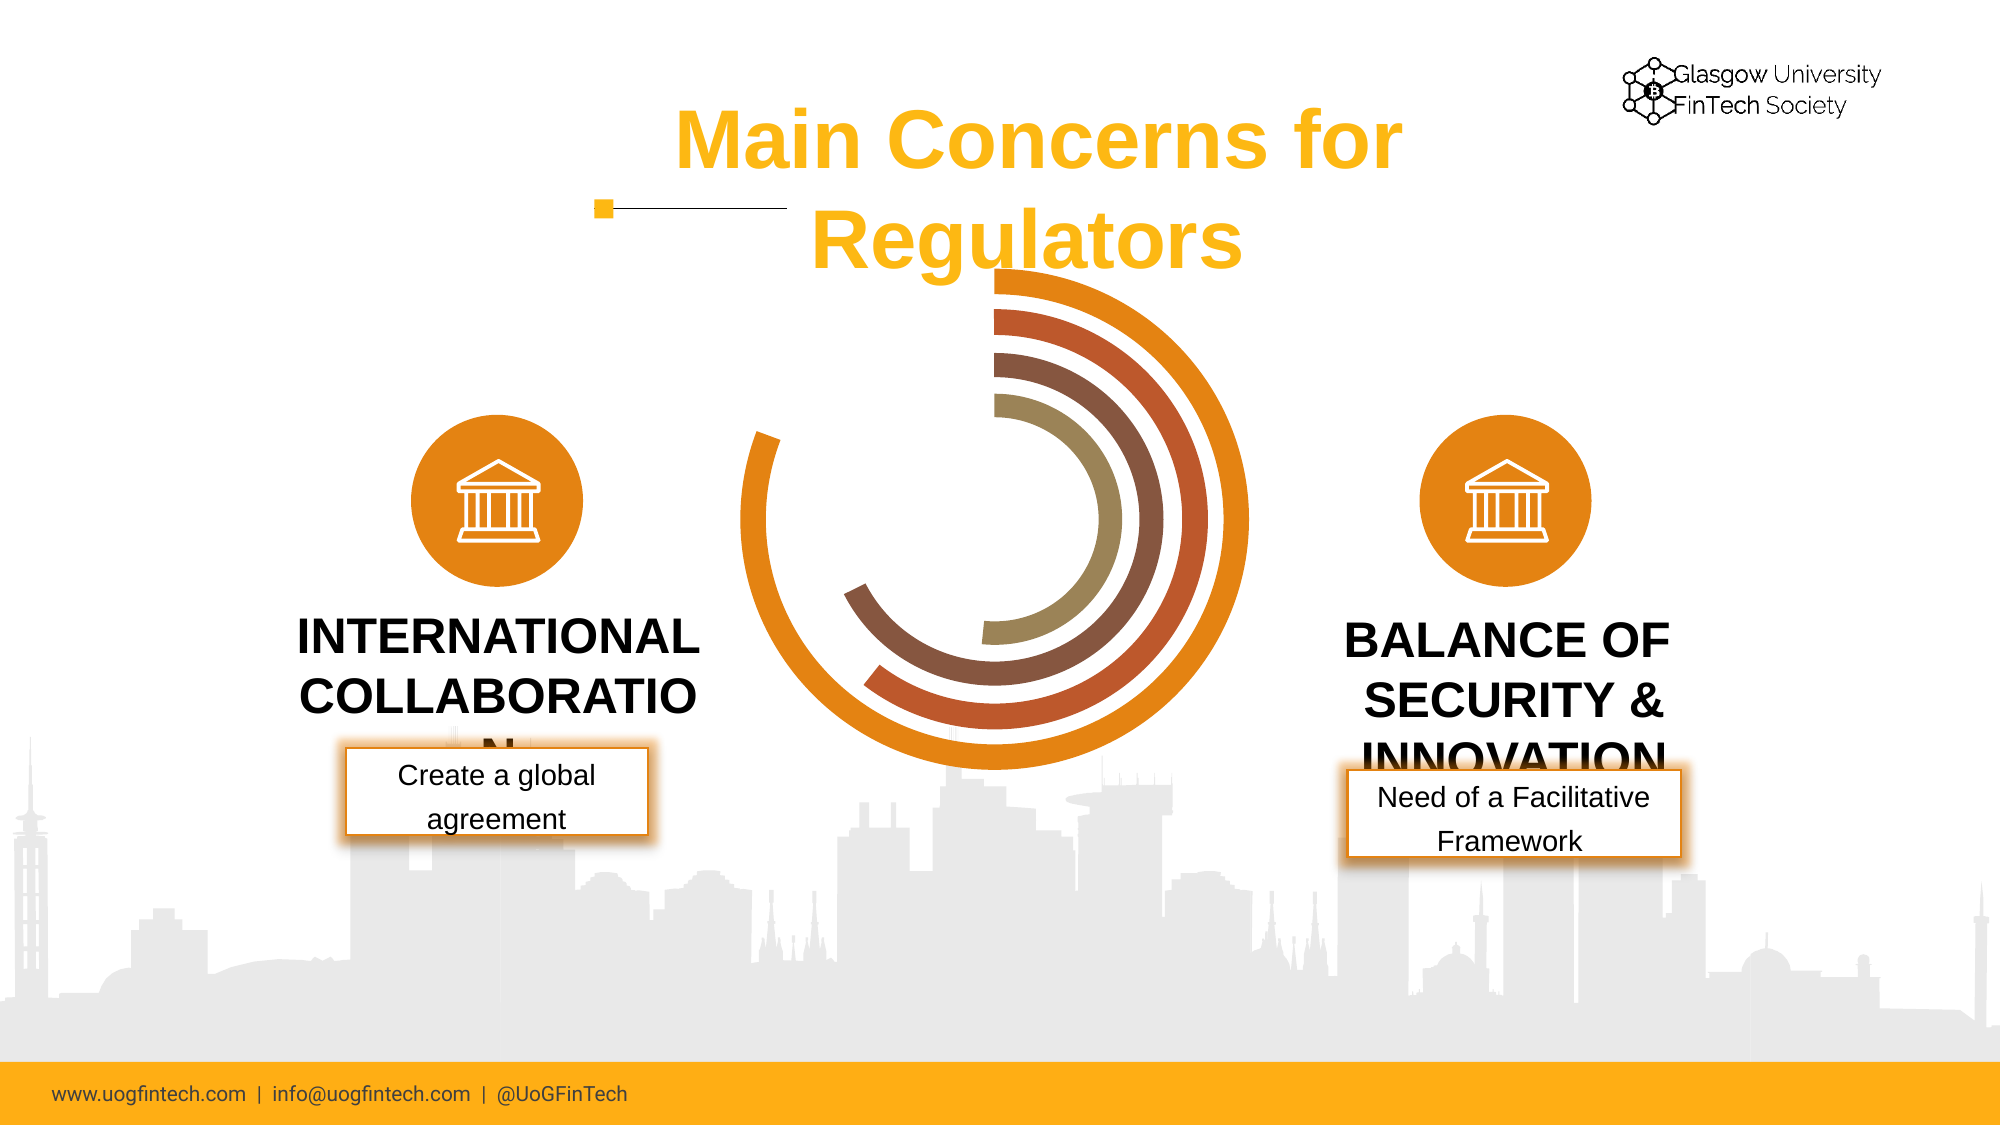

Main Concerns for Regulators

international collaboration
Balance of
Security & Innovation
Create a global agreement
Need of a Facilitative Framework